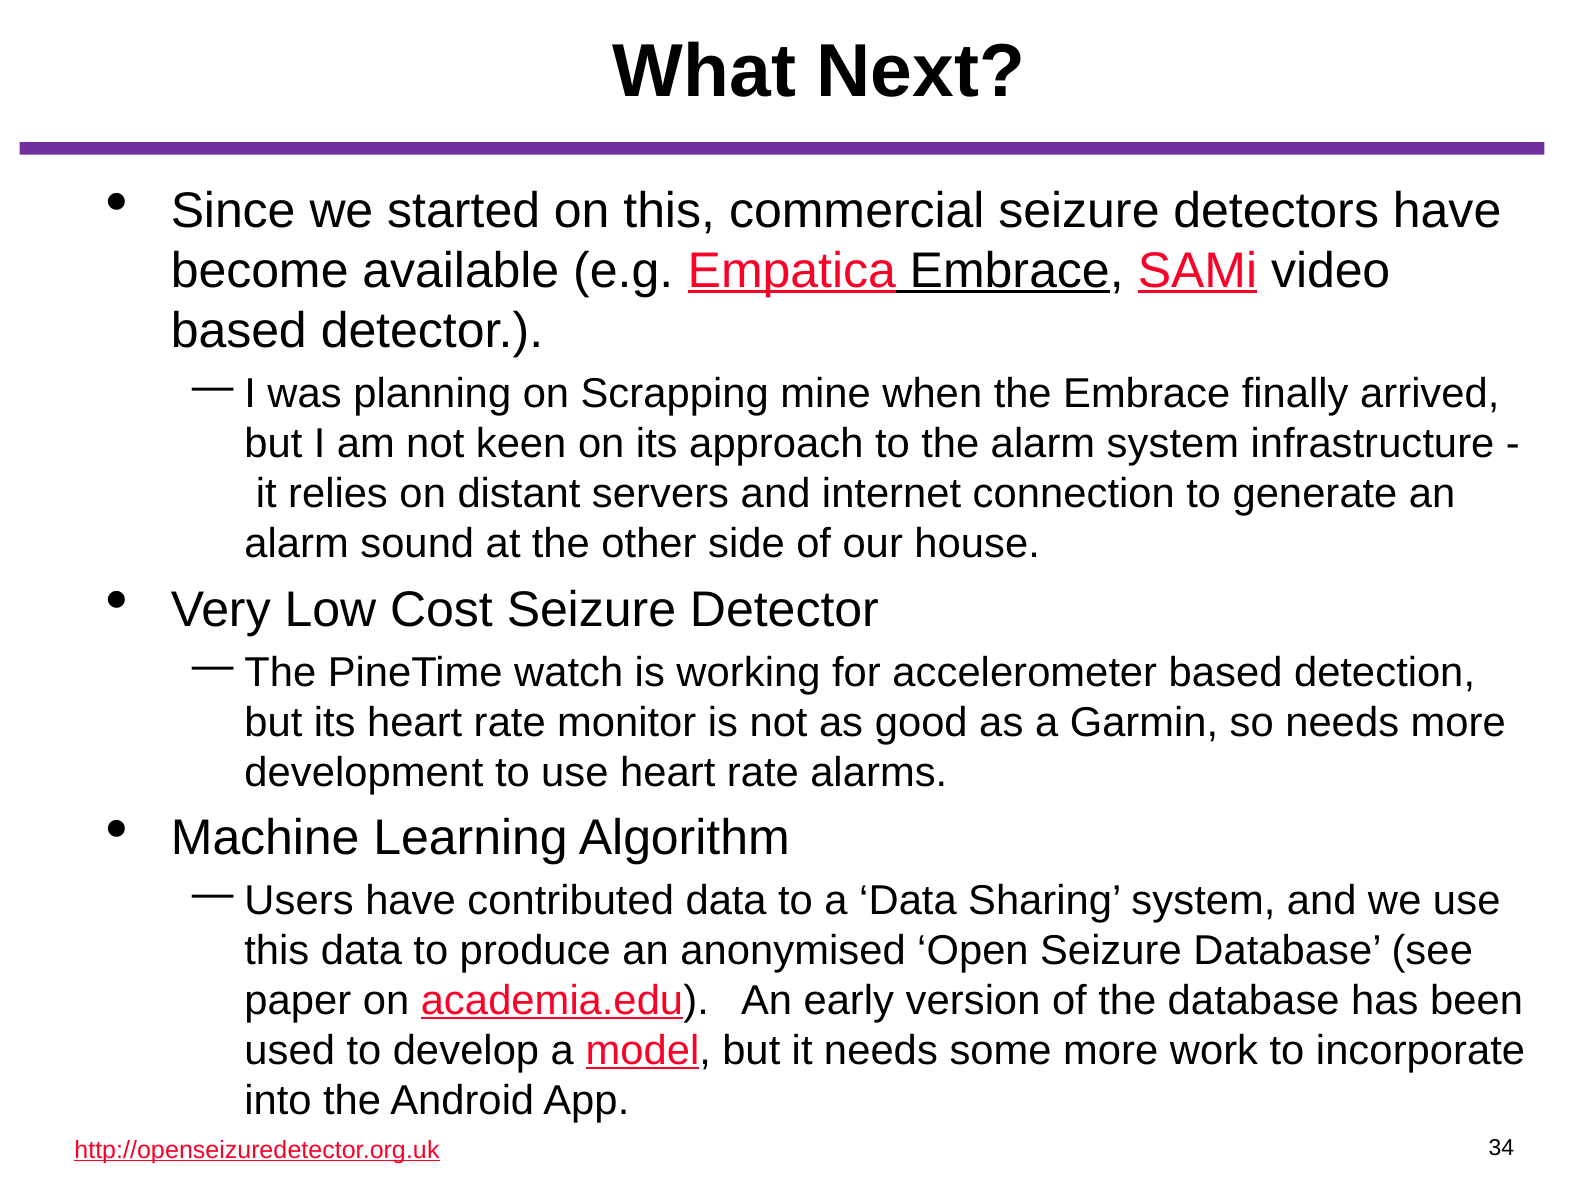

# What Next?
Since we started on this, commercial seizure detectors have become available (e.g. Empatica Embrace, SAMi video based detector.).
I was planning on Scrapping mine when the Embrace finally arrived, but I am not keen on its approach to the alarm system infrastructure -  it relies on distant servers and internet connection to generate an alarm sound at the other side of our house.
Very Low Cost Seizure Detector
The PineTime watch is working for accelerometer based detection, but its heart rate monitor is not as good as a Garmin, so needs more development to use heart rate alarms.
Machine Learning Algorithm
Users have contributed data to a ‘Data Sharing’ system, and we use this data to produce an anonymised ‘Open Seizure Database’ (see paper on academia.edu).   An early version of the database has been used to develop a model, but it needs some more work to incorporate into the Android App.
34